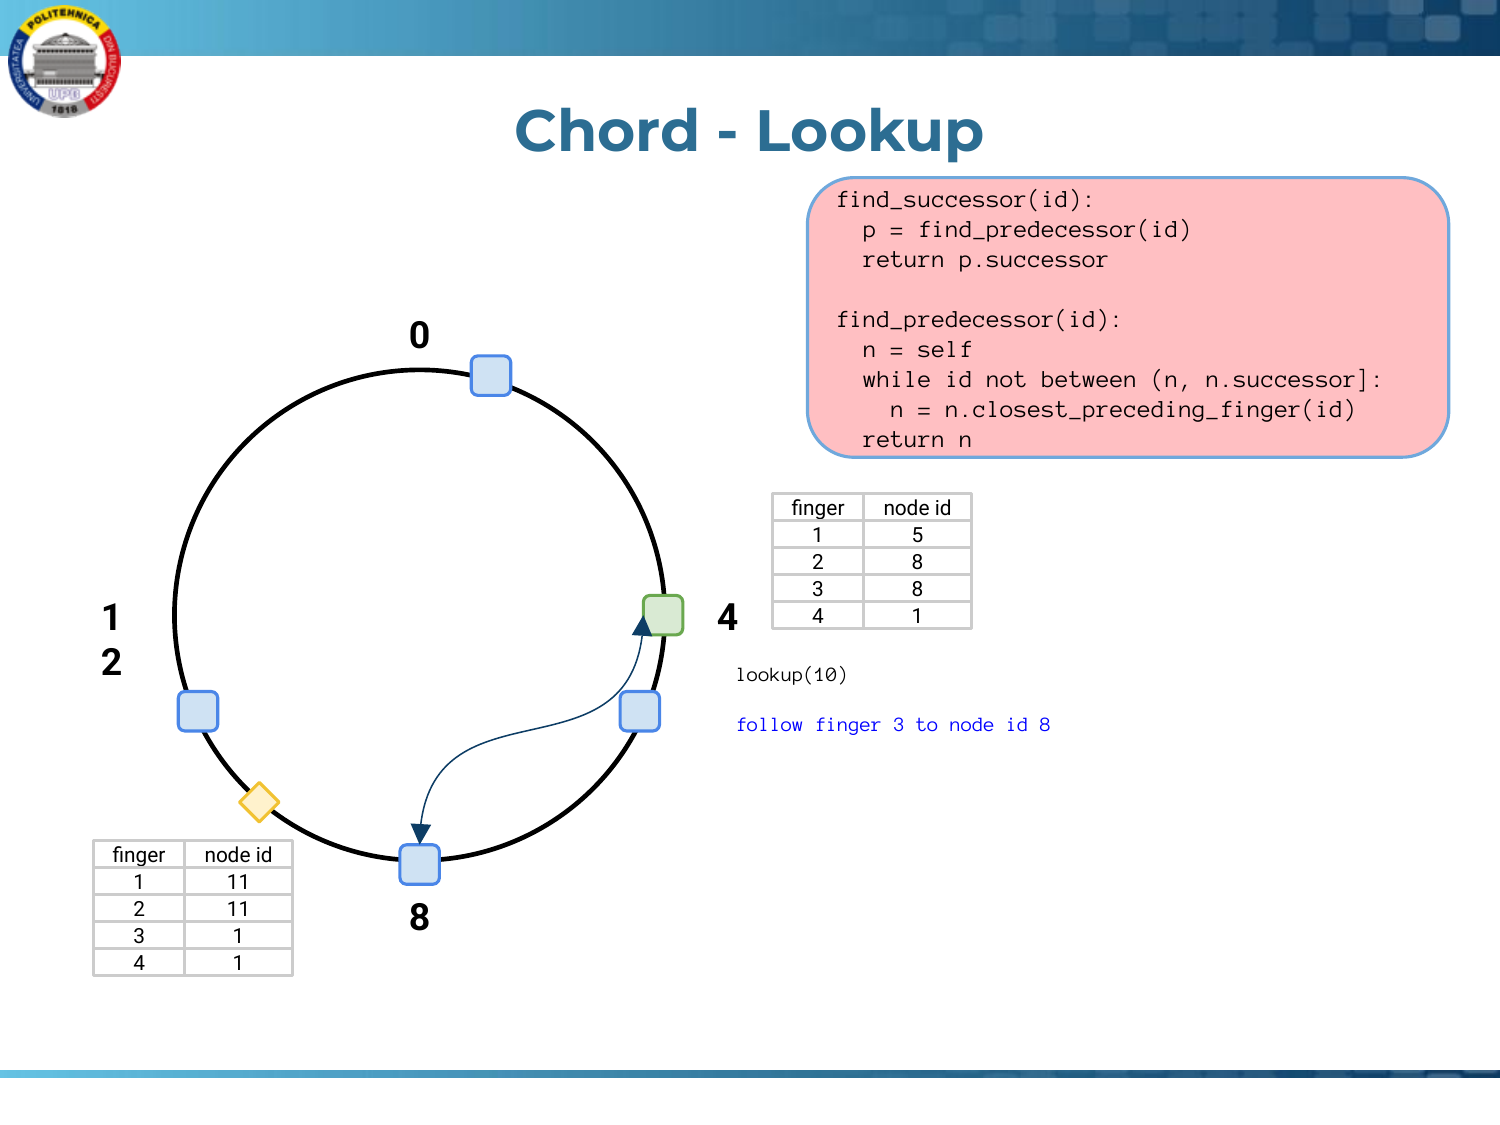

# Chord - Lookup
find_successor(id):
  p = find_predecessor(id)
  return p.successor

find_predecessor(id):
  n = self
  while id not between (n, n.successor]:
    n = n.closest_preceding_finger(id)
  return n
0

finger
node id
1
5
2
8
3
8
12
4

4
1
lookup(10)

follow finger 3 to node id 8

finger
node id

1
11
8
2
11
3
1
4
1